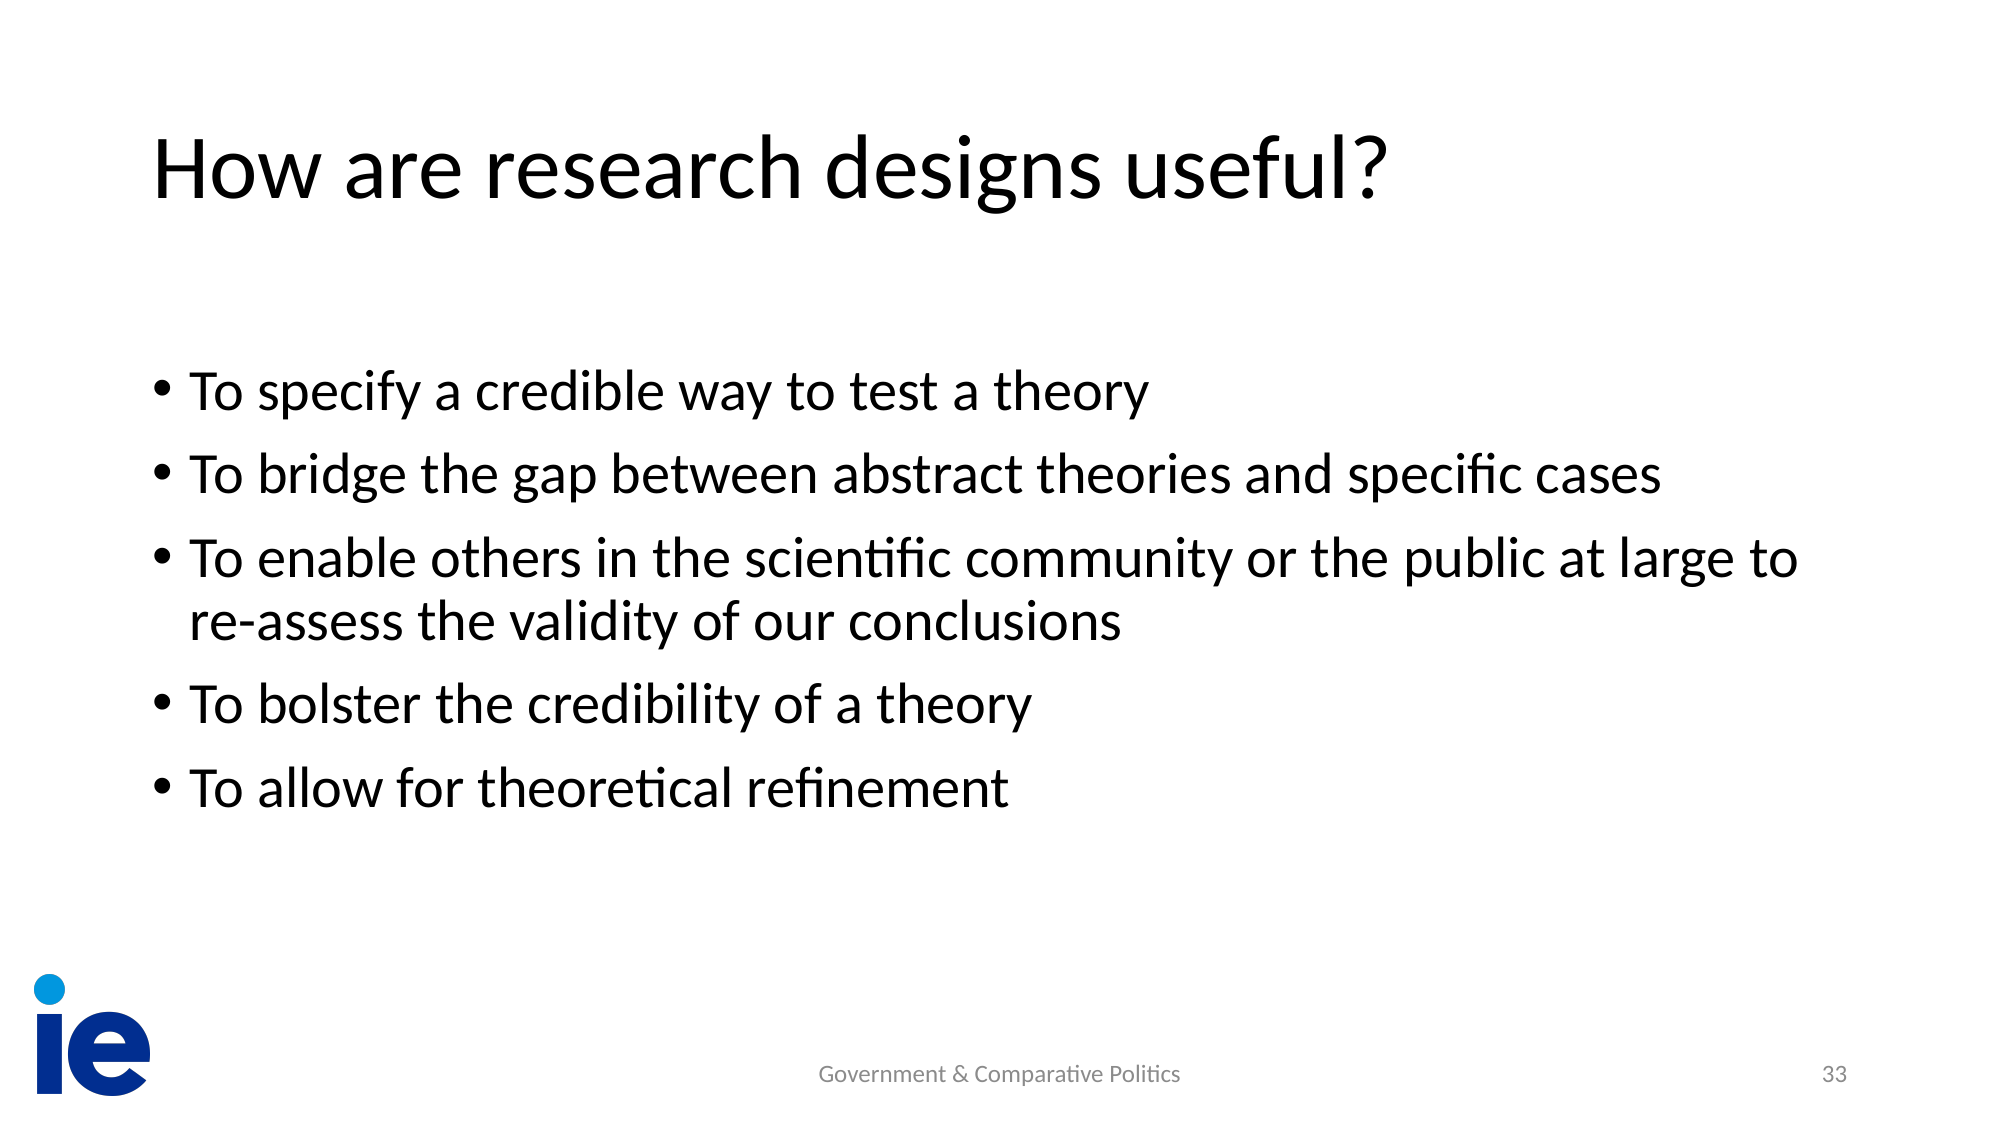

# How are research designs useful?
To specify a credible way to test a theory
To bridge the gap between abstract theories and specific cases
To enable others in the scientific community or the public at large to re-assess the validity of our conclusions
To bolster the credibility of a theory
To allow for theoretical refinement
Government & Comparative Politics
33